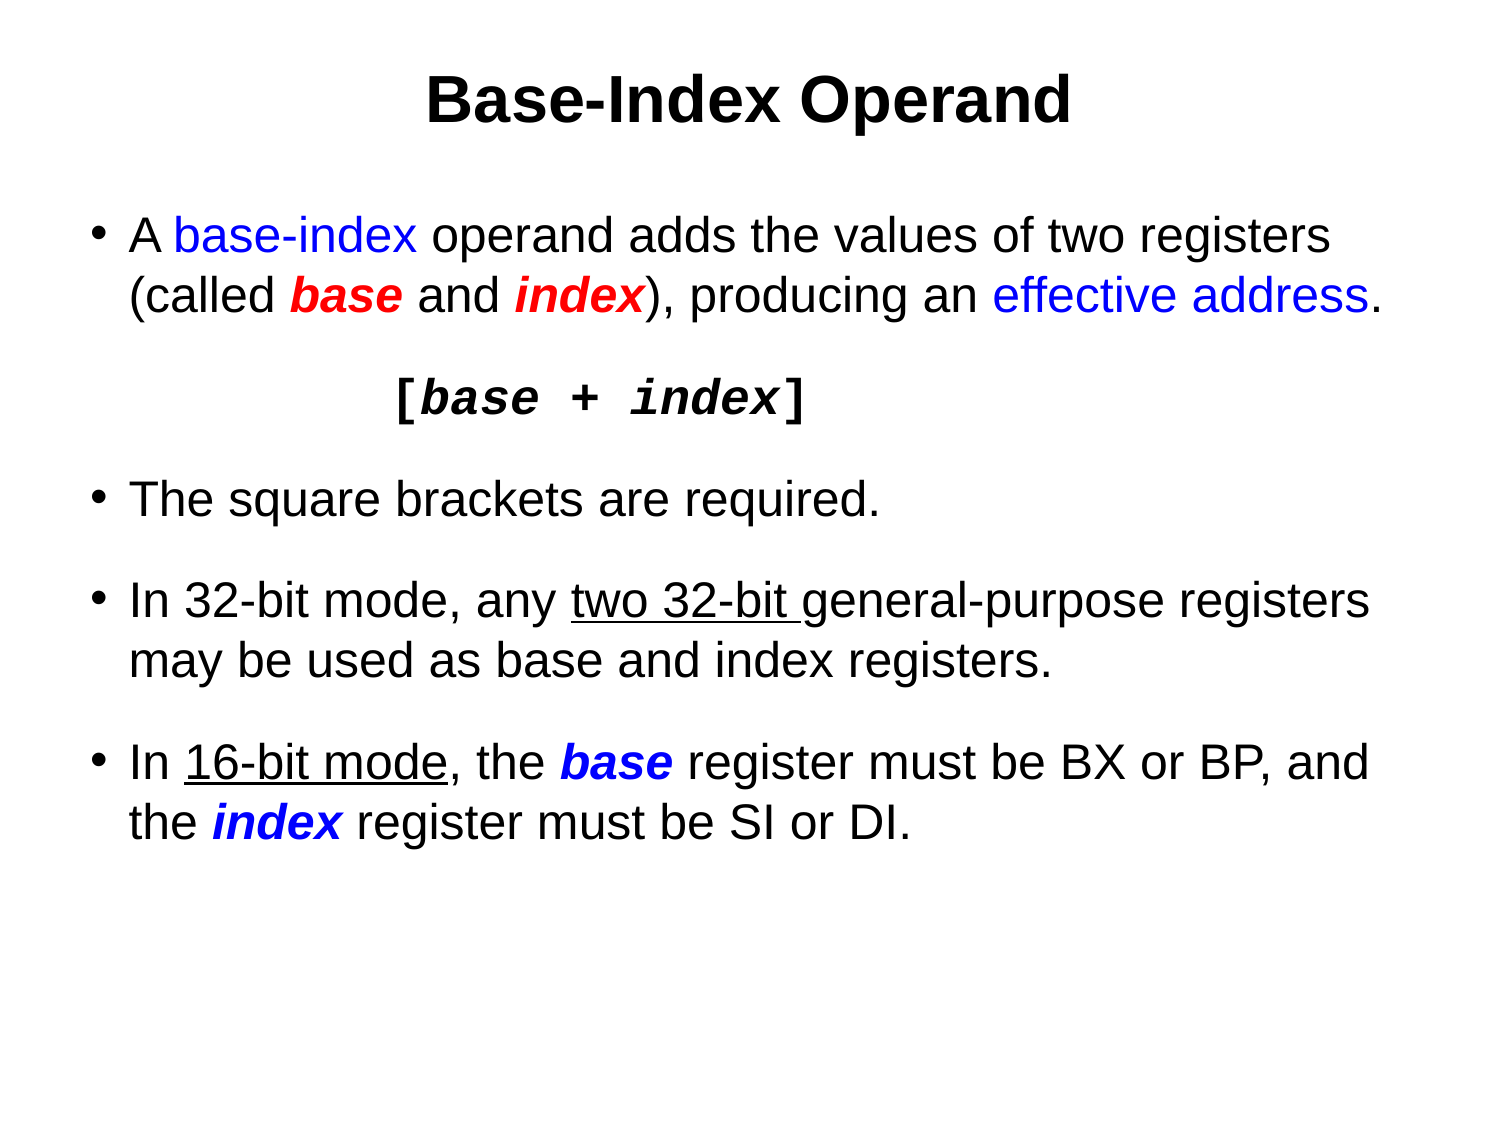

# Base-Index Operand
A base-index operand adds the values of two registers (called base and index), producing an effective address.
		[base + index]
The square brackets are required.
In 32-bit mode, any two 32-bit general-purpose registers may be used as base and index registers.
In 16-bit mode, the base register must be BX or BP, and the index register must be SI or DI.